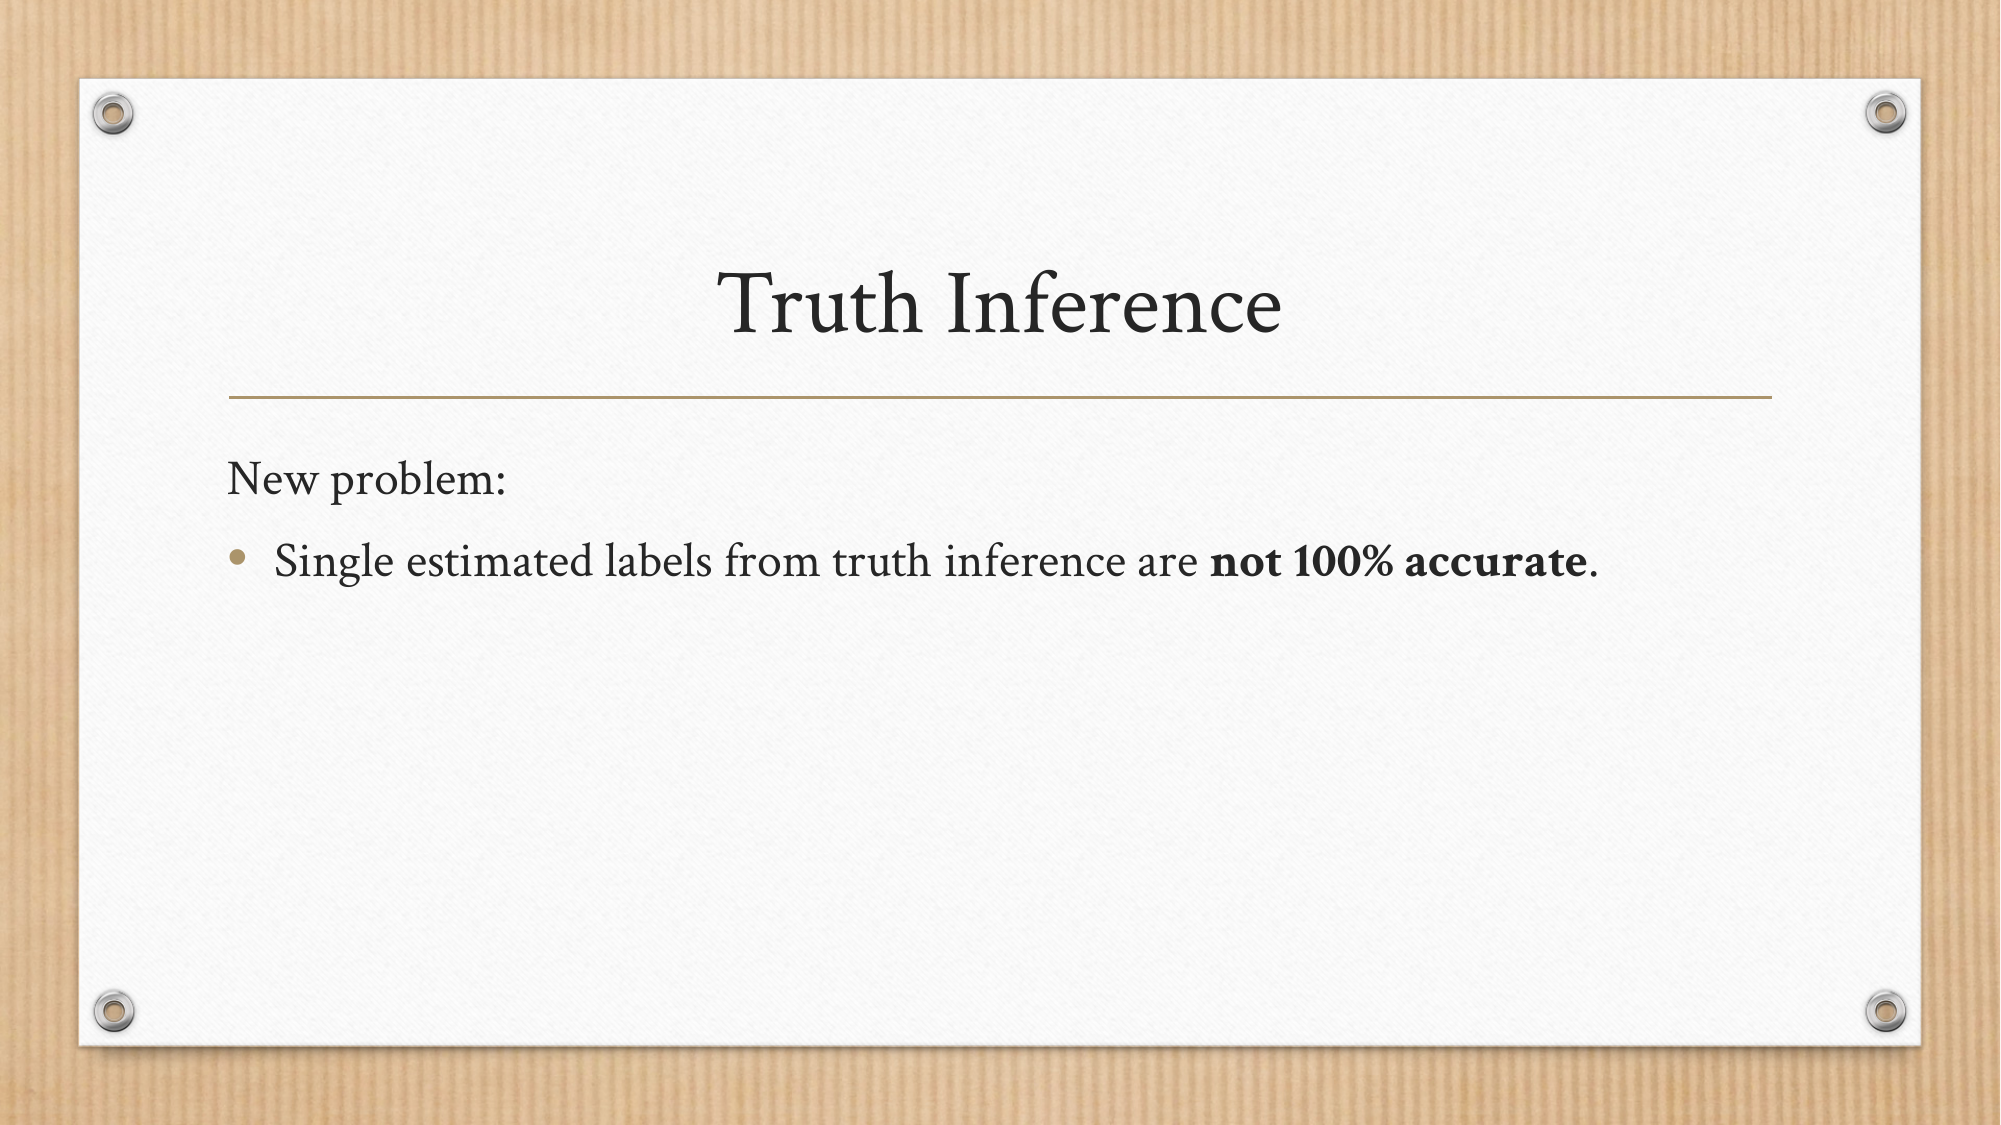

# Truth Inference
New problem:
Single estimated labels from truth inference are not 100% accurate.